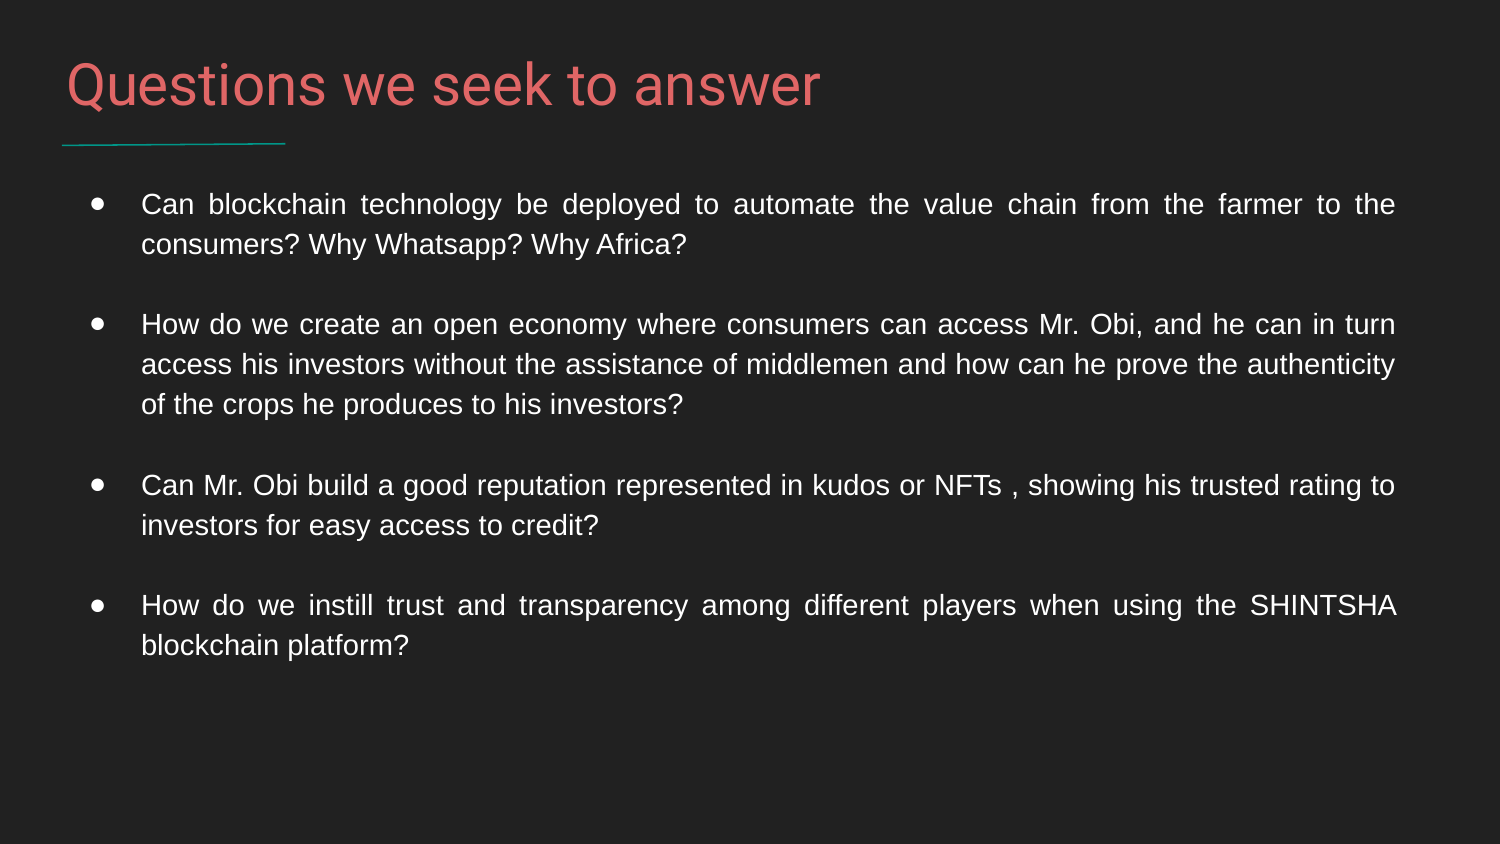

# Questions we seek to answer
Can blockchain technology be deployed to automate the value chain from the farmer to the consumers? Why Whatsapp? Why Africa?

How do we create an open economy where consumers can access Mr. Obi, and he can in turn access his investors without the assistance of middlemen and how can he prove the authenticity of the crops he produces to his investors?

Can Mr. Obi build a good reputation represented in kudos or NFTs , showing his trusted rating to investors for easy access to credit?

How do we instill trust and transparency among different players when using the SHINTSHA blockchain platform?